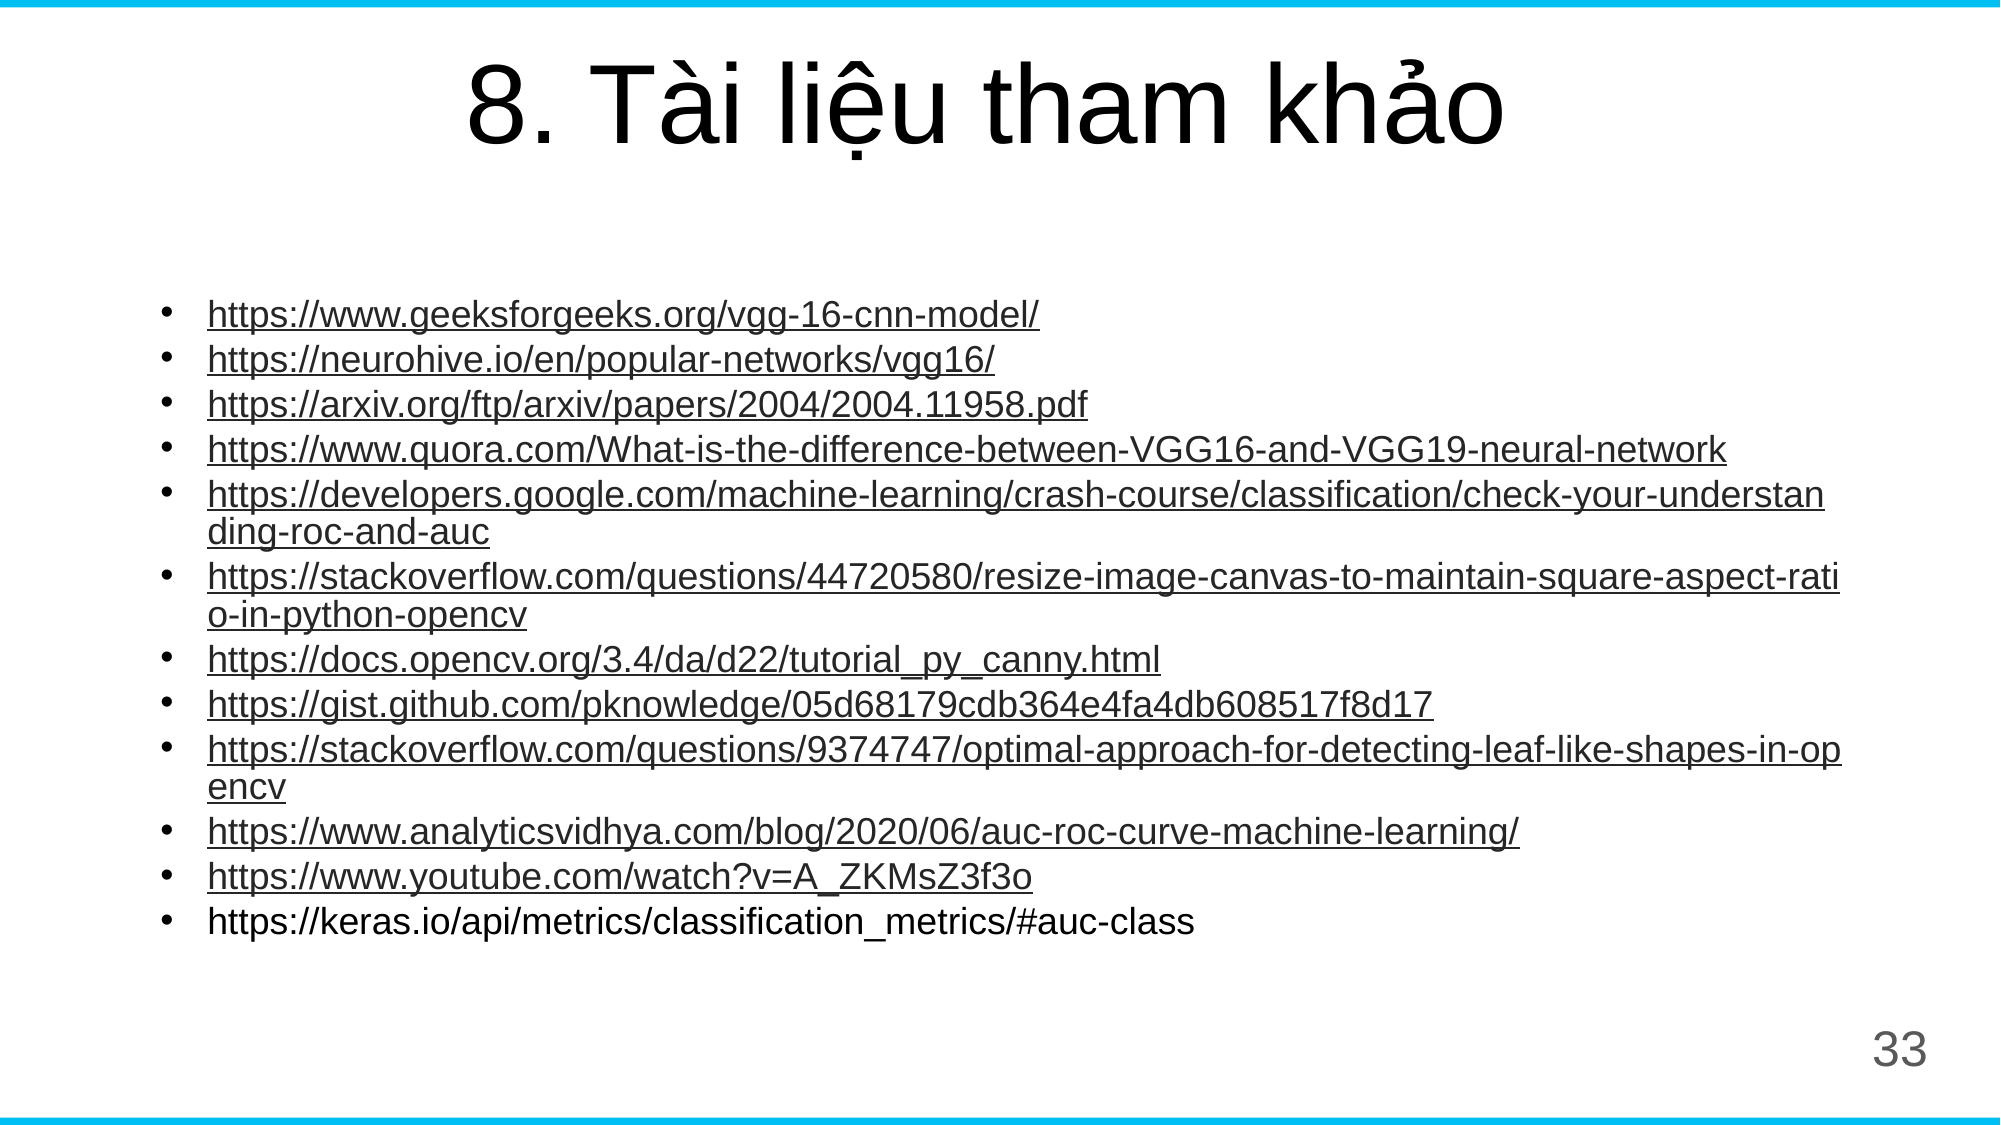

8. Tài liệu tham khảo
https://www.geeksforgeeks.org/vgg-16-cnn-model/
https://neurohive.io/en/popular-networks/vgg16/
https://arxiv.org/ftp/arxiv/papers/2004/2004.11958.pdf
https://www.quora.com/What-is-the-difference-between-VGG16-and-VGG19-neural-network
https://developers.google.com/machine-learning/crash-course/classification/check-your-understanding-roc-and-auc
https://stackoverflow.com/questions/44720580/resize-image-canvas-to-maintain-square-aspect-ratio-in-python-opencv
https://docs.opencv.org/3.4/da/d22/tutorial_py_canny.html
https://gist.github.com/pknowledge/05d68179cdb364e4fa4db608517f8d17
https://stackoverflow.com/questions/9374747/optimal-approach-for-detecting-leaf-like-shapes-in-opencv
https://www.analyticsvidhya.com/blog/2020/06/auc-roc-curve-machine-learning/
https://www.youtube.com/watch?v=A_ZKMsZ3f3o
https://keras.io/api/metrics/classification_metrics/#auc-class
33